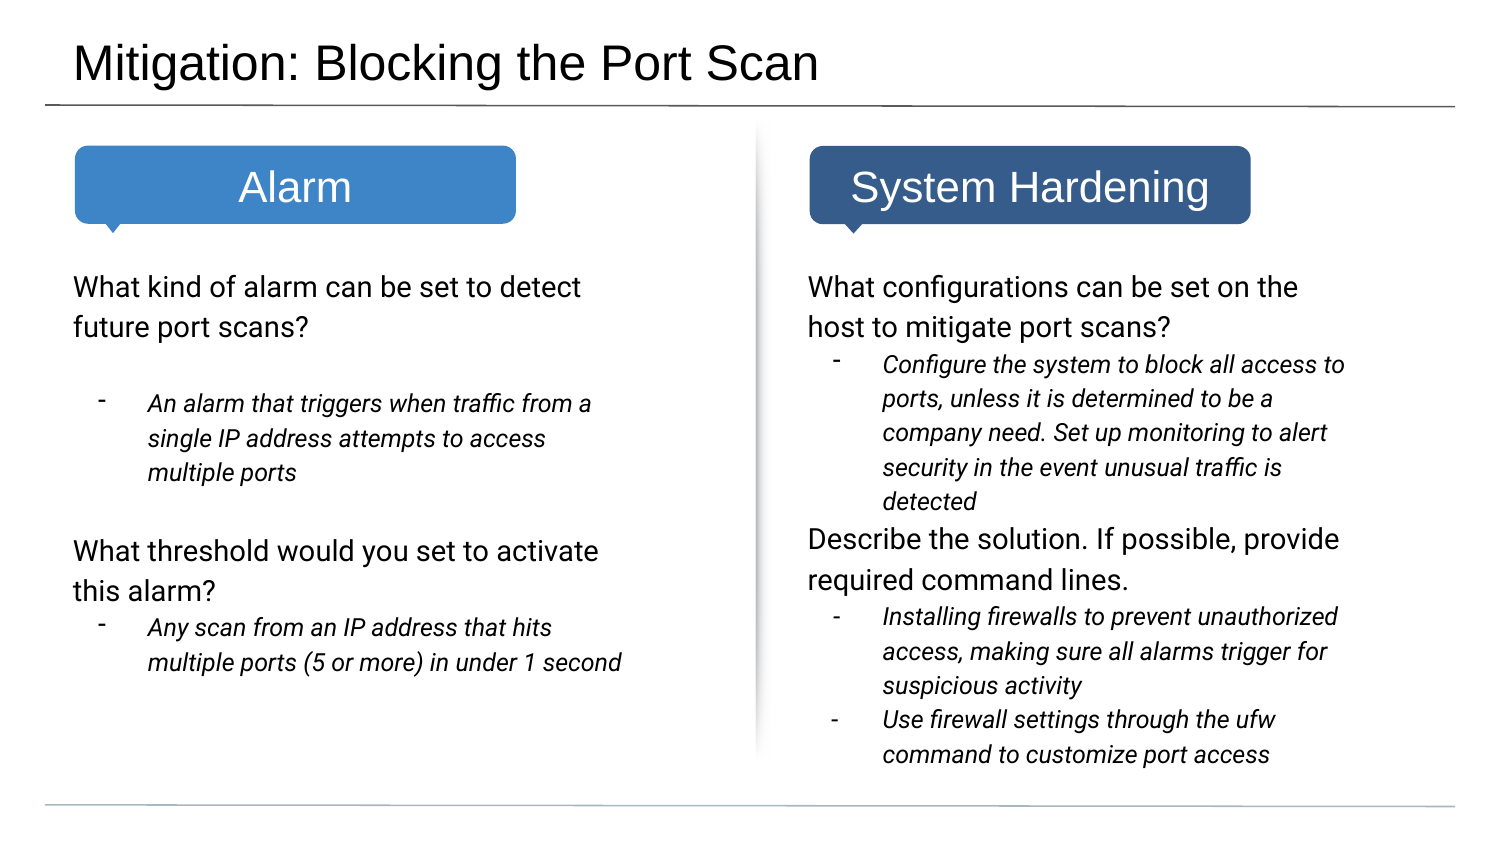

# Mitigation: Blocking the Port Scan
What kind of alarm can be set to detect future port scans?

An alarm that triggers when traffic from a single IP address attempts to access multiple ports

What threshold would you set to activate this alarm?
Any scan from an IP address that hits multiple ports (5 or more) in under 1 second
What configurations can be set on the host to mitigate port scans?
Configure the system to block all access to ports, unless it is determined to be a company need. Set up monitoring to alert security in the event unusual traffic is detected
Describe the solution. If possible, provide required command lines.
Installing firewalls to prevent unauthorized access, making sure all alarms trigger for suspicious activity
Use firewall settings through the ufw command to customize port access